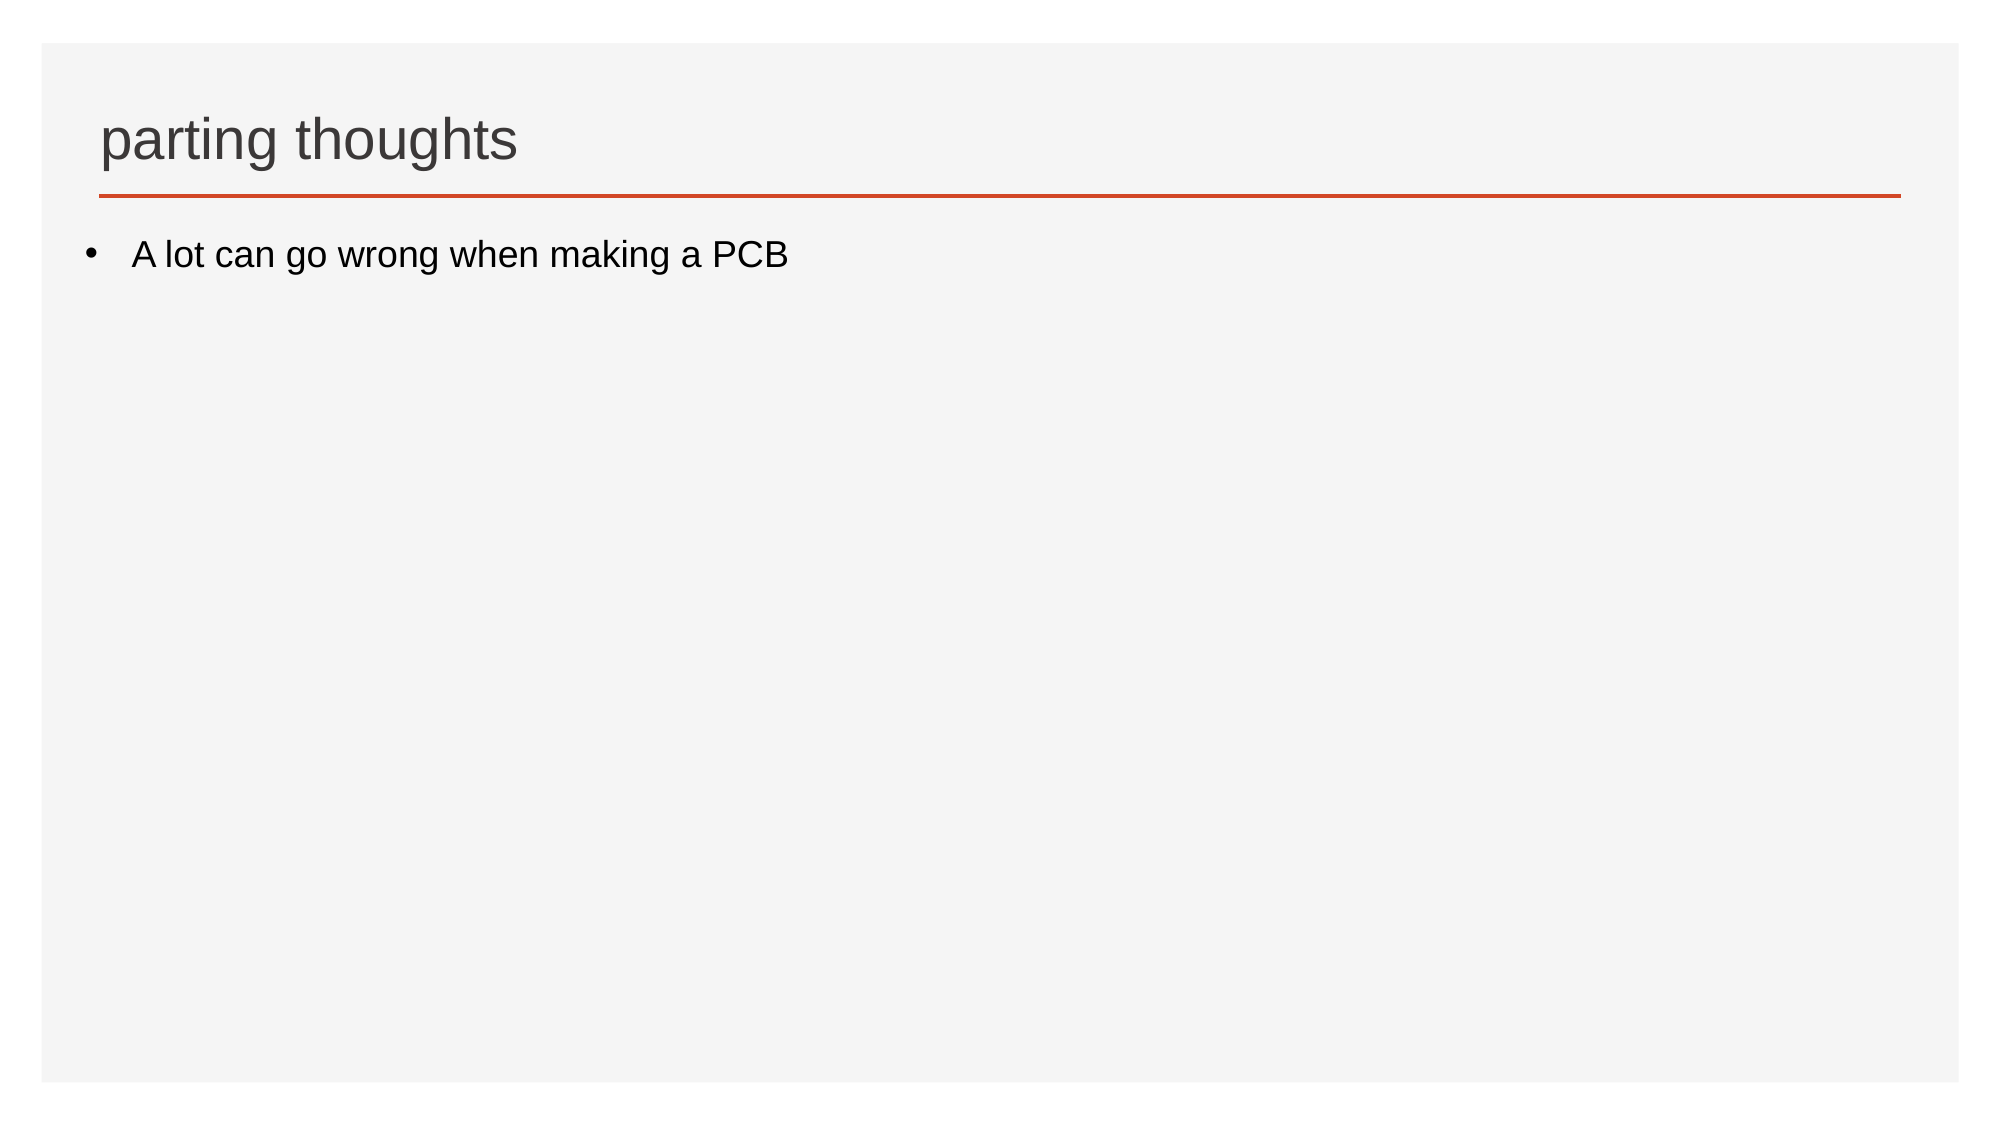

# parting thoughts
A lot can go wrong when making a PCB